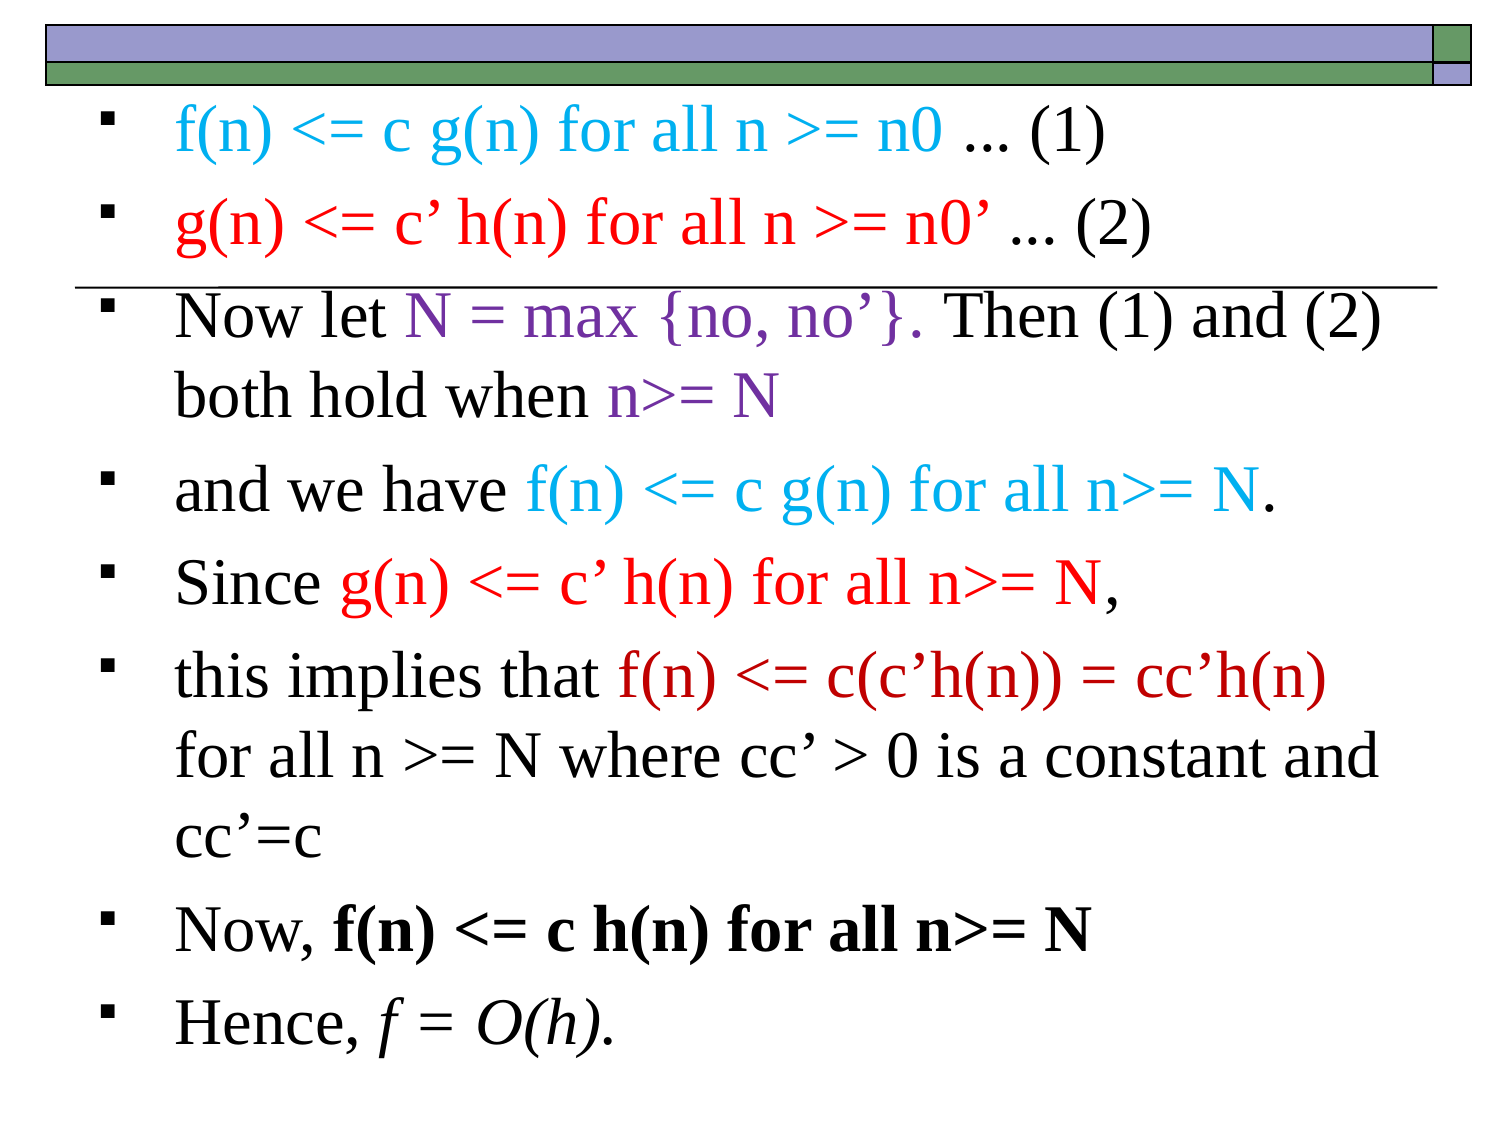

f(n) <= c g(n) for all n >= n0 ... (1)
g(n) <= c’ h(n) for all n >= n0’ ... (2)
Now let N = max {no, no’}. Then (1) and (2) both hold when n>= N
and we have f(n) <= c g(n) for all n>= N.
Since g(n) <= c’ h(n) for all n>= N,
this implies that f(n) <= c(c’h(n)) = cc’h(n) for all n >= N where cc’ > 0 is a constant and cc’=c
Now, f(n) <= c h(n) for all n>= N
Hence, f = O(h).